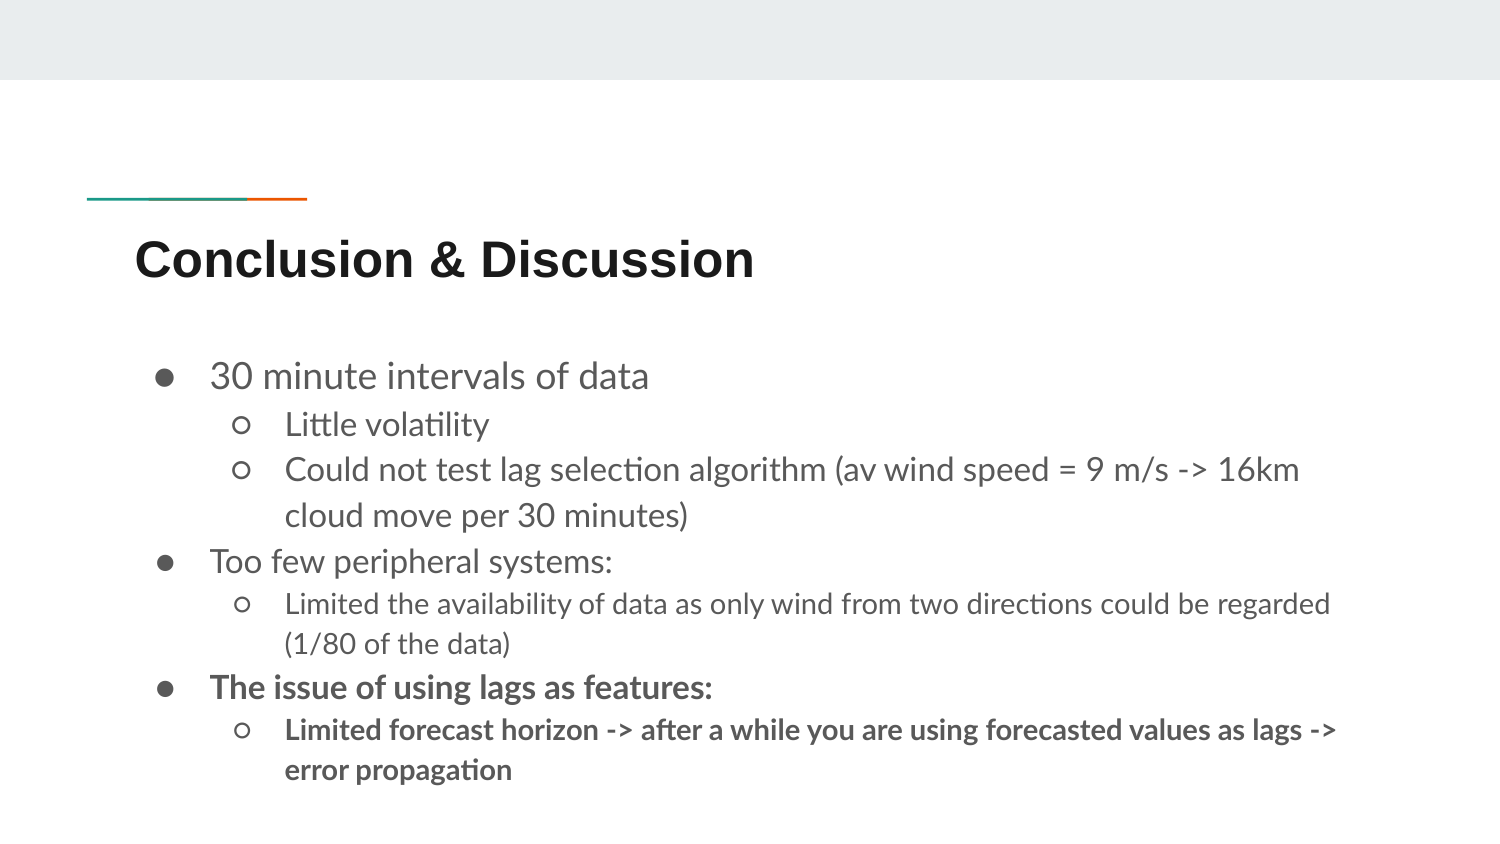

# Conclusion & Discussion
30 minute intervals of data
Little volatility
Could not test lag selection algorithm (av wind speed = 9 m/s -> 16km cloud move per 30 minutes)
Too few peripheral systems:
Limited the availability of data as only wind from two directions could be regarded (1/80 of the data)
The issue of using lags as features:
Limited forecast horizon -> after a while you are using forecasted values as lags -> error propagation